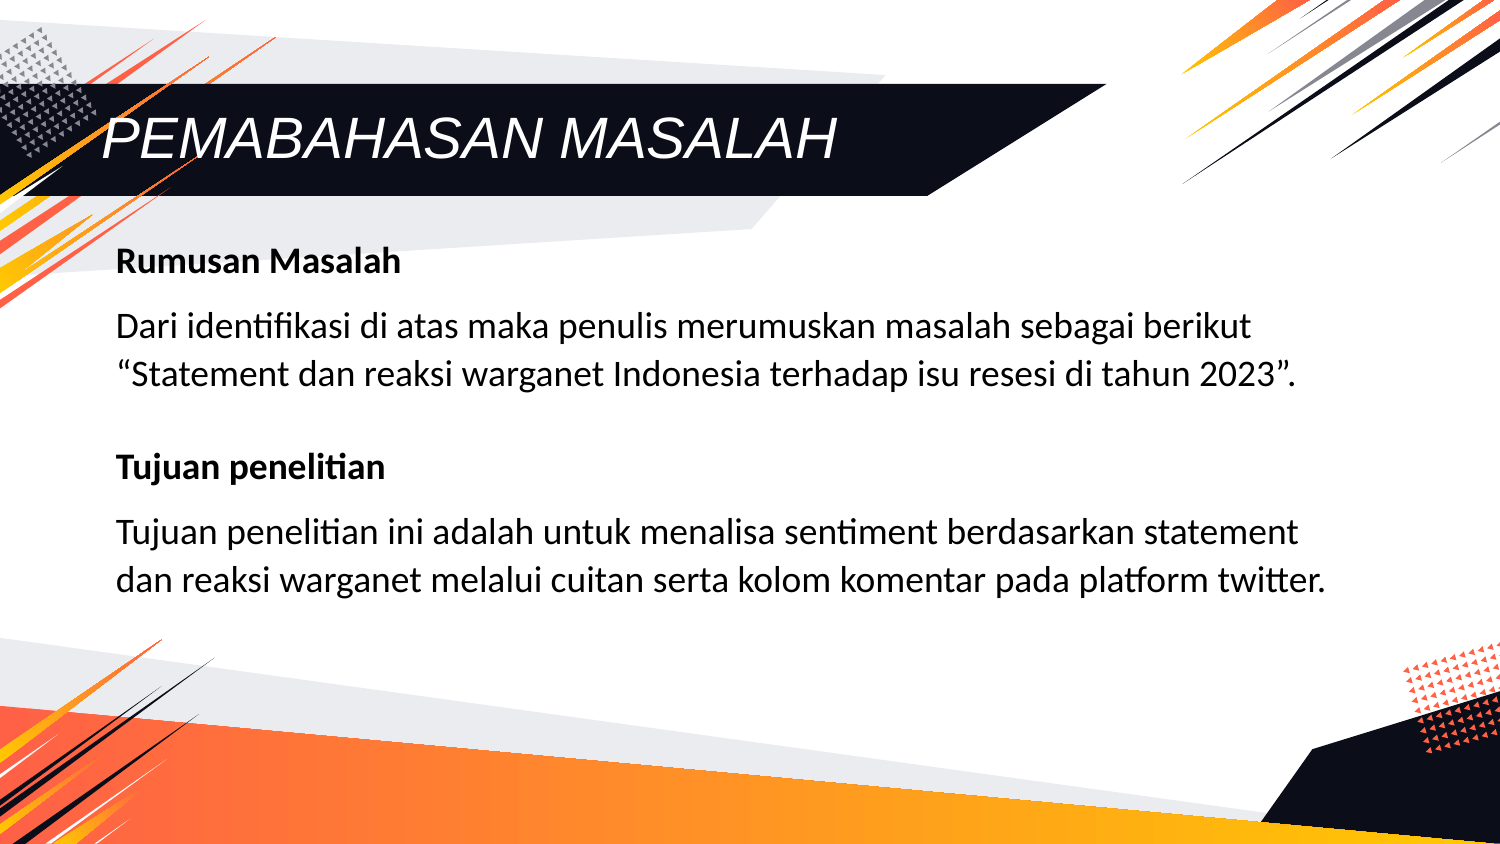

# PEMABAHASAN MASALAH
Rumusan Masalah
Dari identifikasi di atas maka penulis merumuskan masalah sebagai berikut “Statement dan reaksi warganet Indonesia terhadap isu resesi di tahun 2023”.
Tujuan penelitian
Tujuan penelitian ini adalah untuk menalisa sentiment berdasarkan statement dan reaksi warganet melalui cuitan serta kolom komentar pada platform twitter.
9